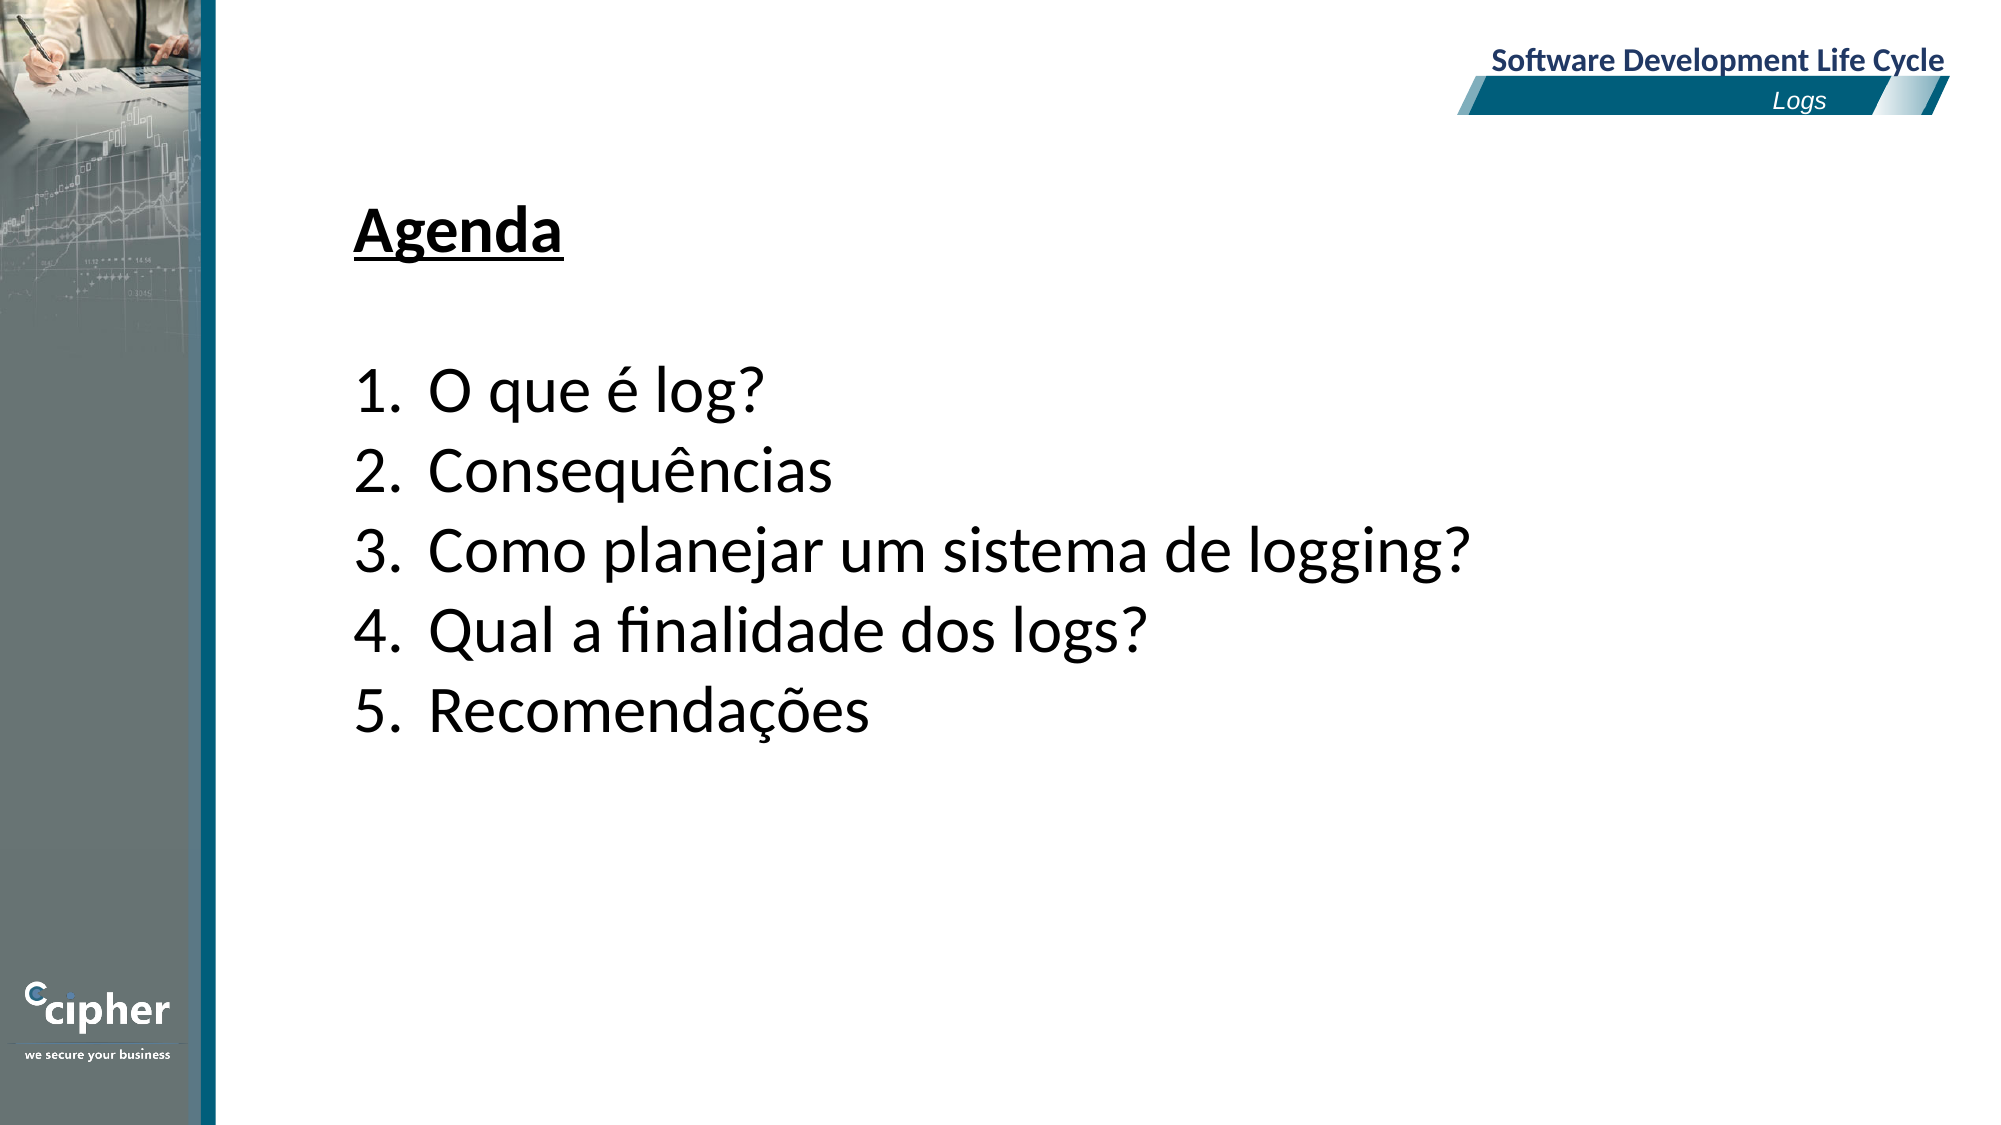

Software Development Life Cycle
Logs

Agenda

O que é log?
Consequências
Como planejar um sistema de logging?
Qual a finalidade dos logs?
Recomendações